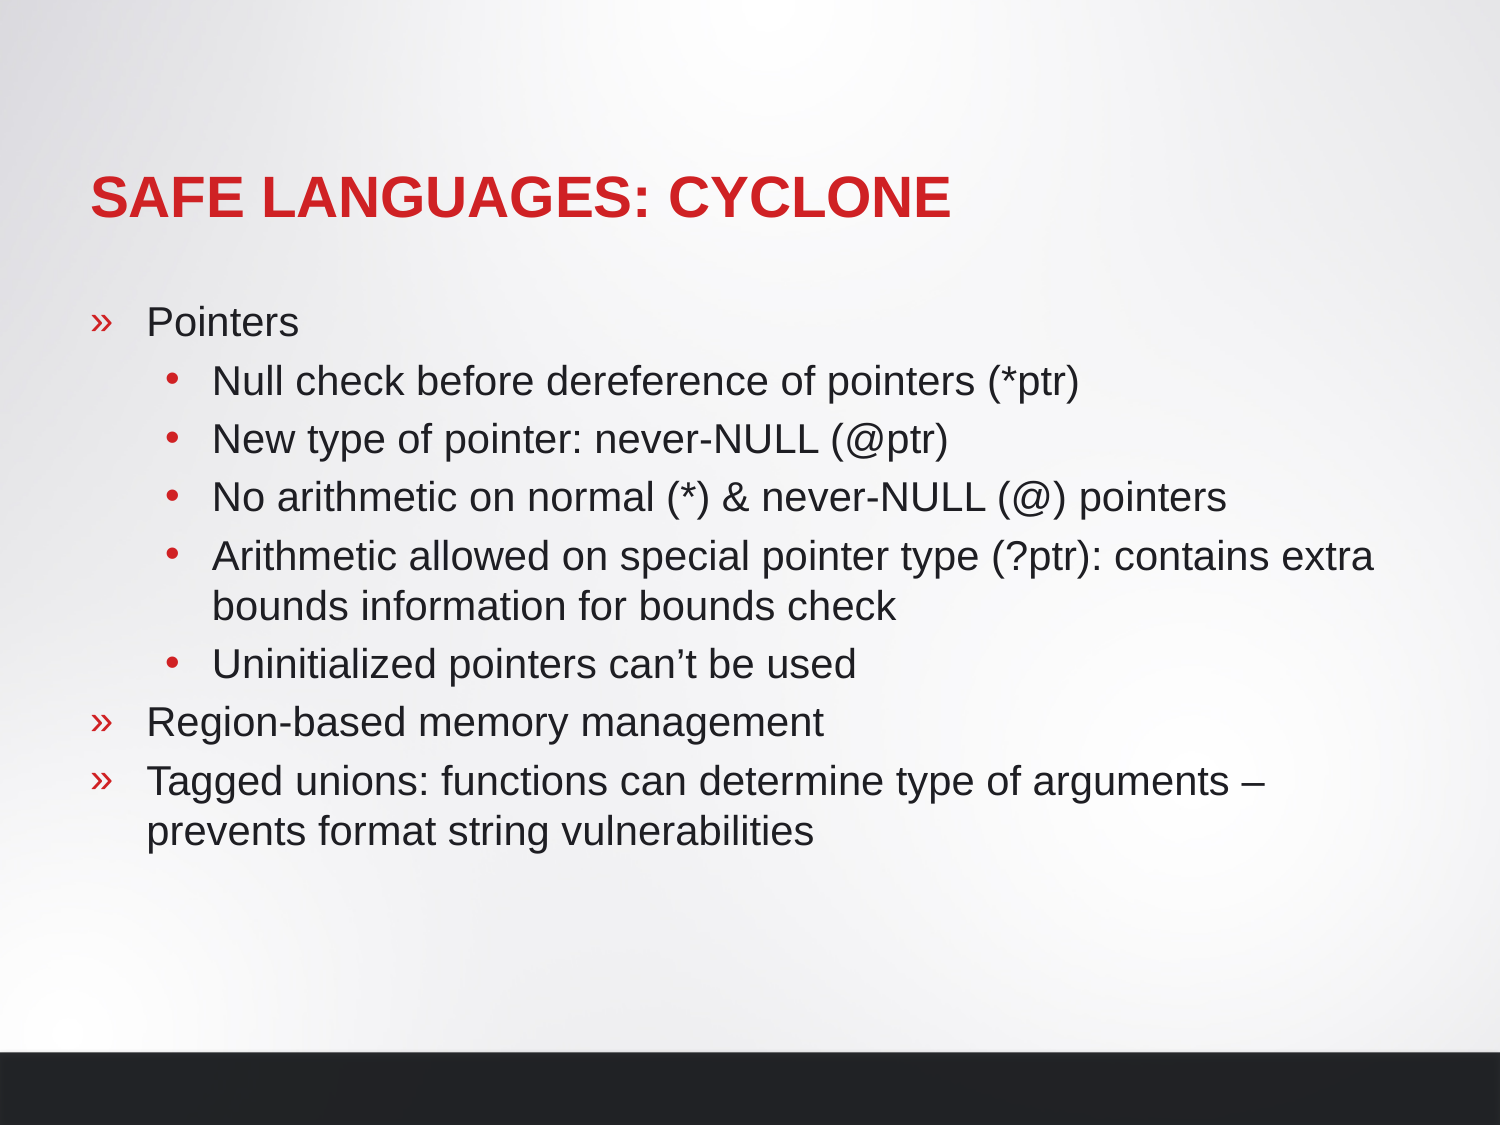

# Safe languages: cyclone
Pointers
Null check before dereference of pointers (*ptr)
New type of pointer: never-NULL (@ptr)
No arithmetic on normal (*) & never-NULL (@) pointers
Arithmetic allowed on special pointer type (?ptr): contains extra bounds information for bounds check
Uninitialized pointers can’t be used
Region-based memory management
Tagged unions: functions can determine type of arguments – prevents format string vulnerabilities